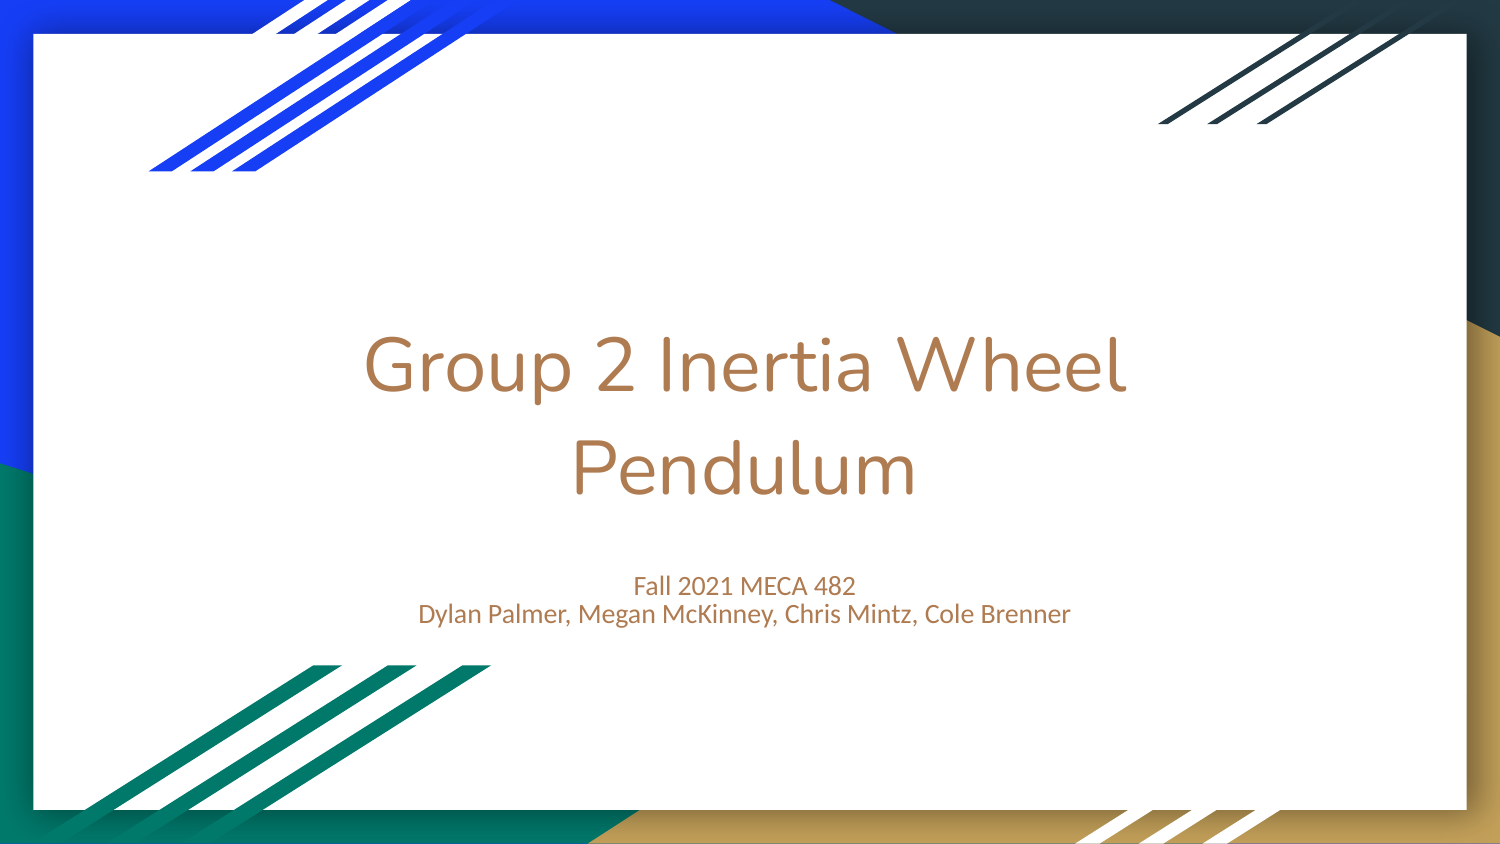

# Group 2 Inertia Wheel Pendulum
Fall 2021 MECA 482
Dylan Palmer, Megan McKinney, Chris Mintz, Cole Brenner